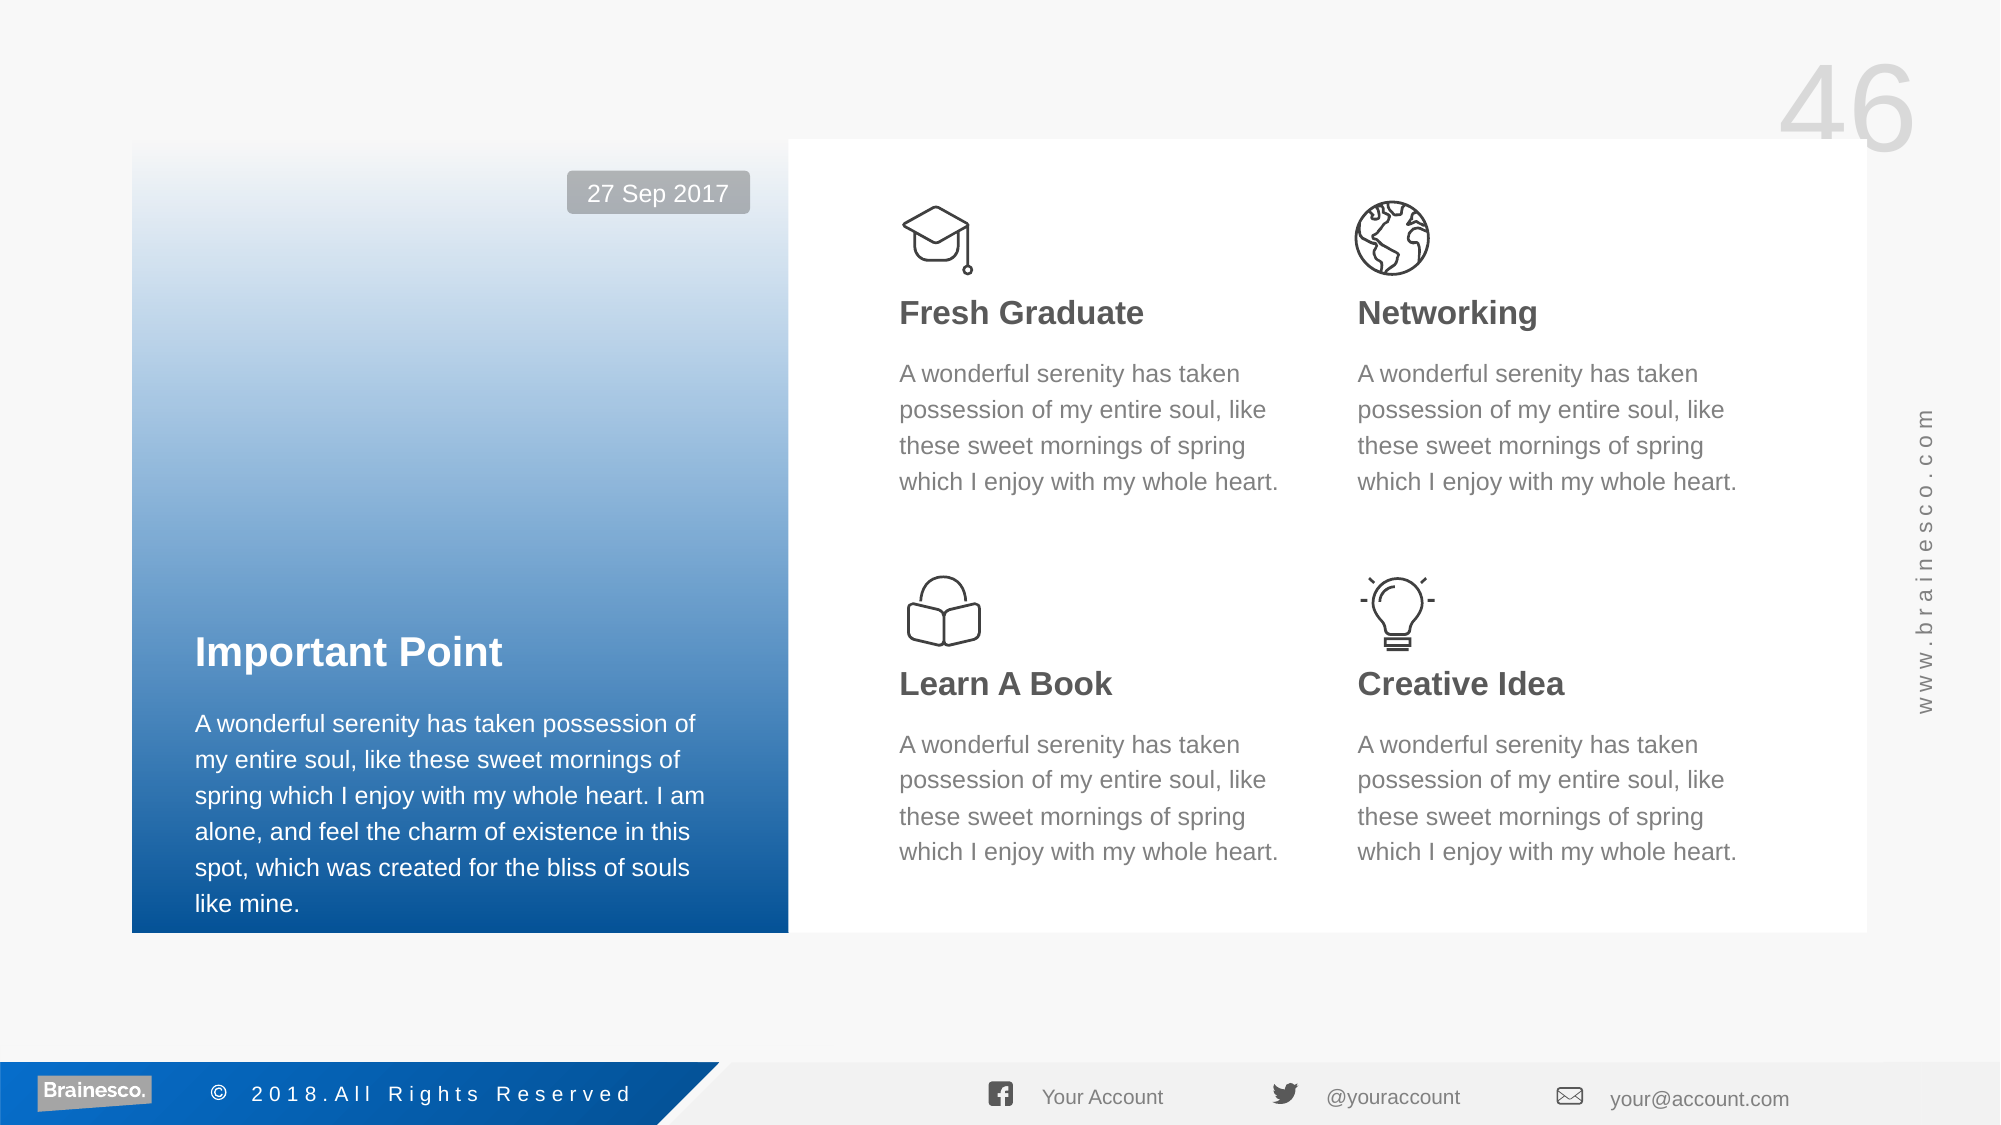

27 Sep 2017

Fresh Graduate
A wonderful serenity has taken possession of my entire soul, like these sweet mornings of spring which I enjoy with my whole heart.
Networking
A wonderful serenity has taken possession of my entire soul, like these sweet mornings of spring which I enjoy with my whole heart.

Important Point
A wonderful serenity has taken possession of my entire soul, like these sweet mornings of spring which I enjoy with my whole heart. I am alone, and feel the charm of existence in this spot, which was created for the bliss of souls like mine.
Learn A Book
A wonderful serenity has taken possession of my entire soul, like these sweet mornings of spring which I enjoy with my whole heart.
Creative Idea
A wonderful serenity has taken possession of my entire soul, like these sweet mornings of spring which I enjoy with my whole heart.